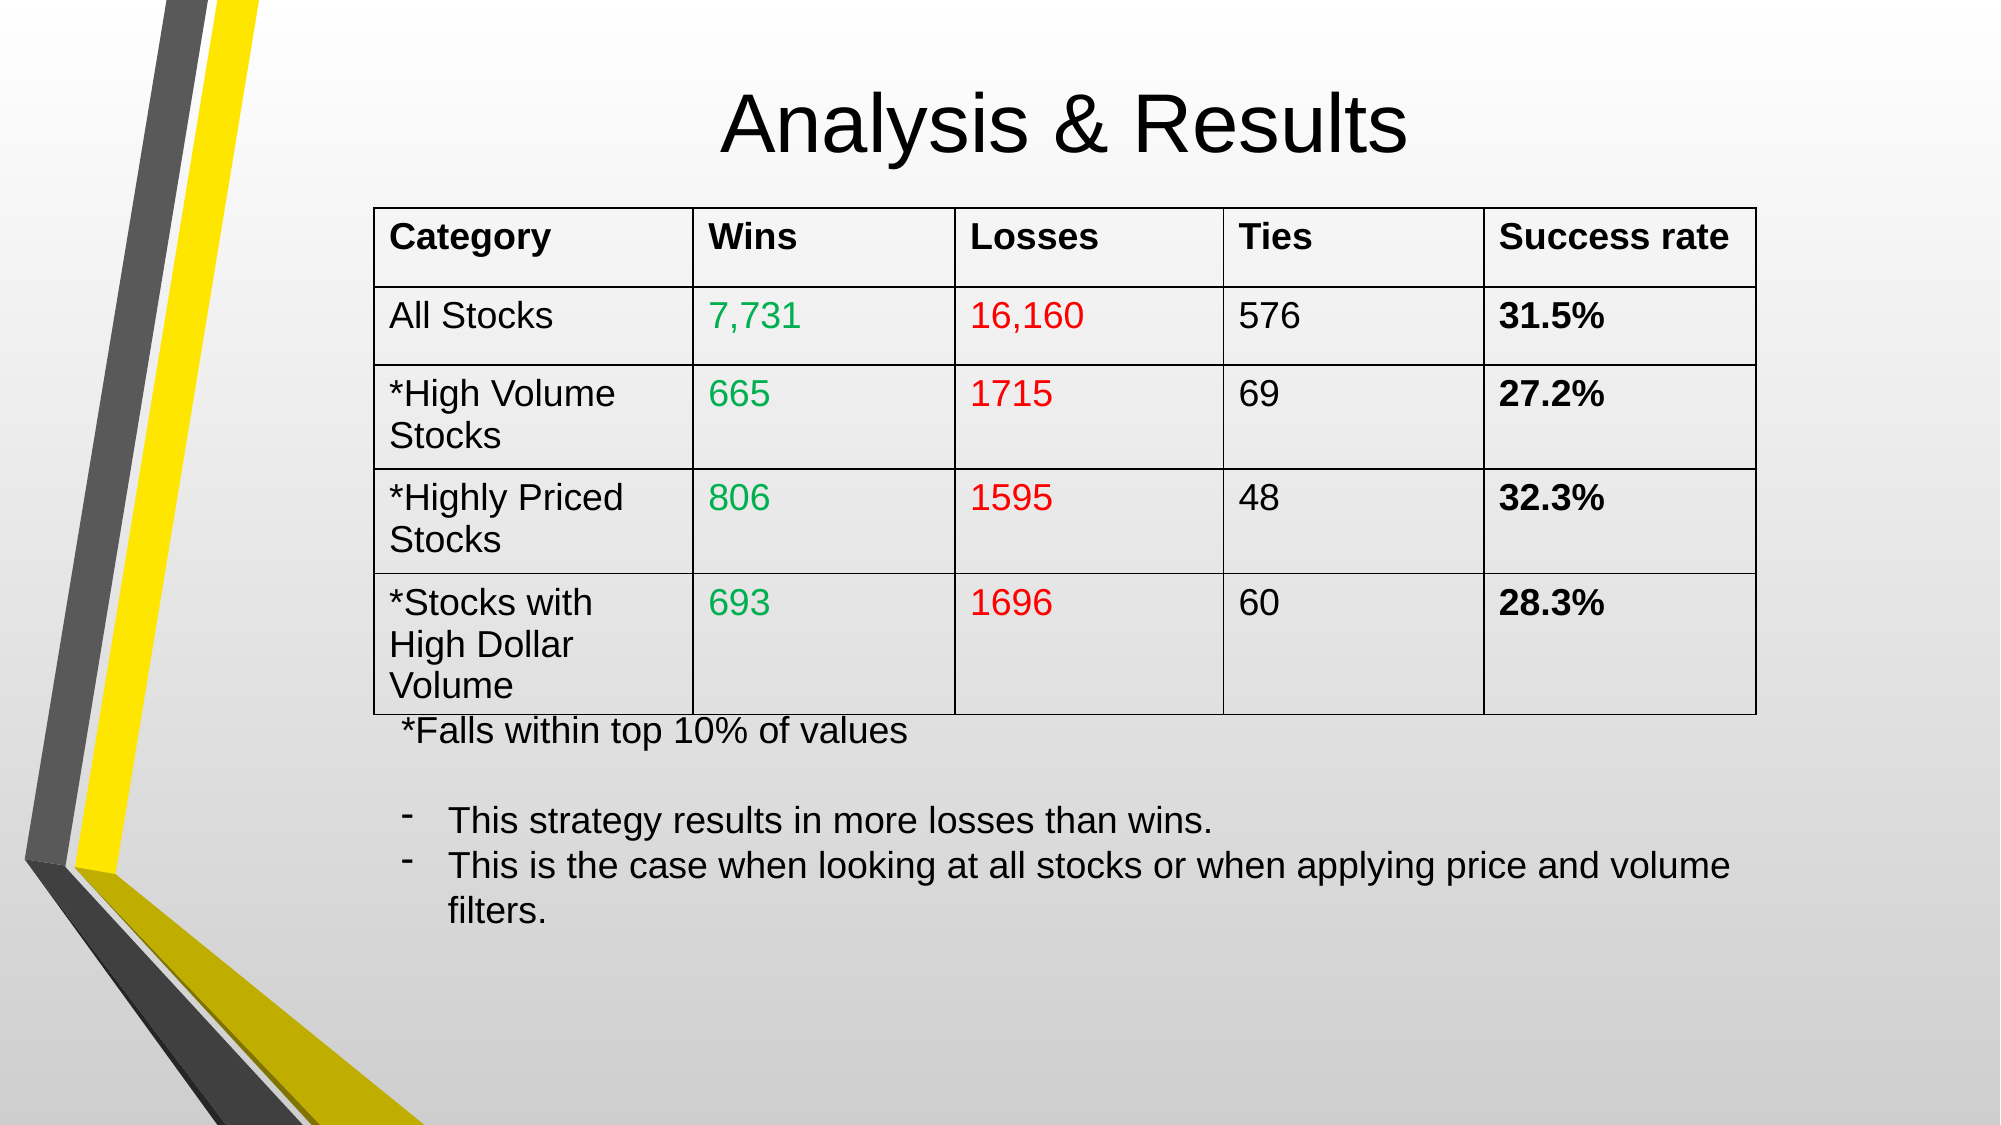

# Analysis & Results

| Category | Wins | Losses | Ties | Success rate |
| --- | --- | --- | --- | --- |
| All Stocks | 7,731 | 16,160 | 576 | 31.5% |
| \*High Volume Stocks | 665 | 1715 | 69 | 27.2% |
| \*Highly Priced Stocks | 806 | 1595 | 48 | 32.3% |
| \*Stocks with High Dollar Volume | 693 | 1696 | 60 | 28.3% |
*Falls within top 10% of values

This strategy results in more losses than wins.
This is the case when looking at all stocks or when applying price and volume filters.